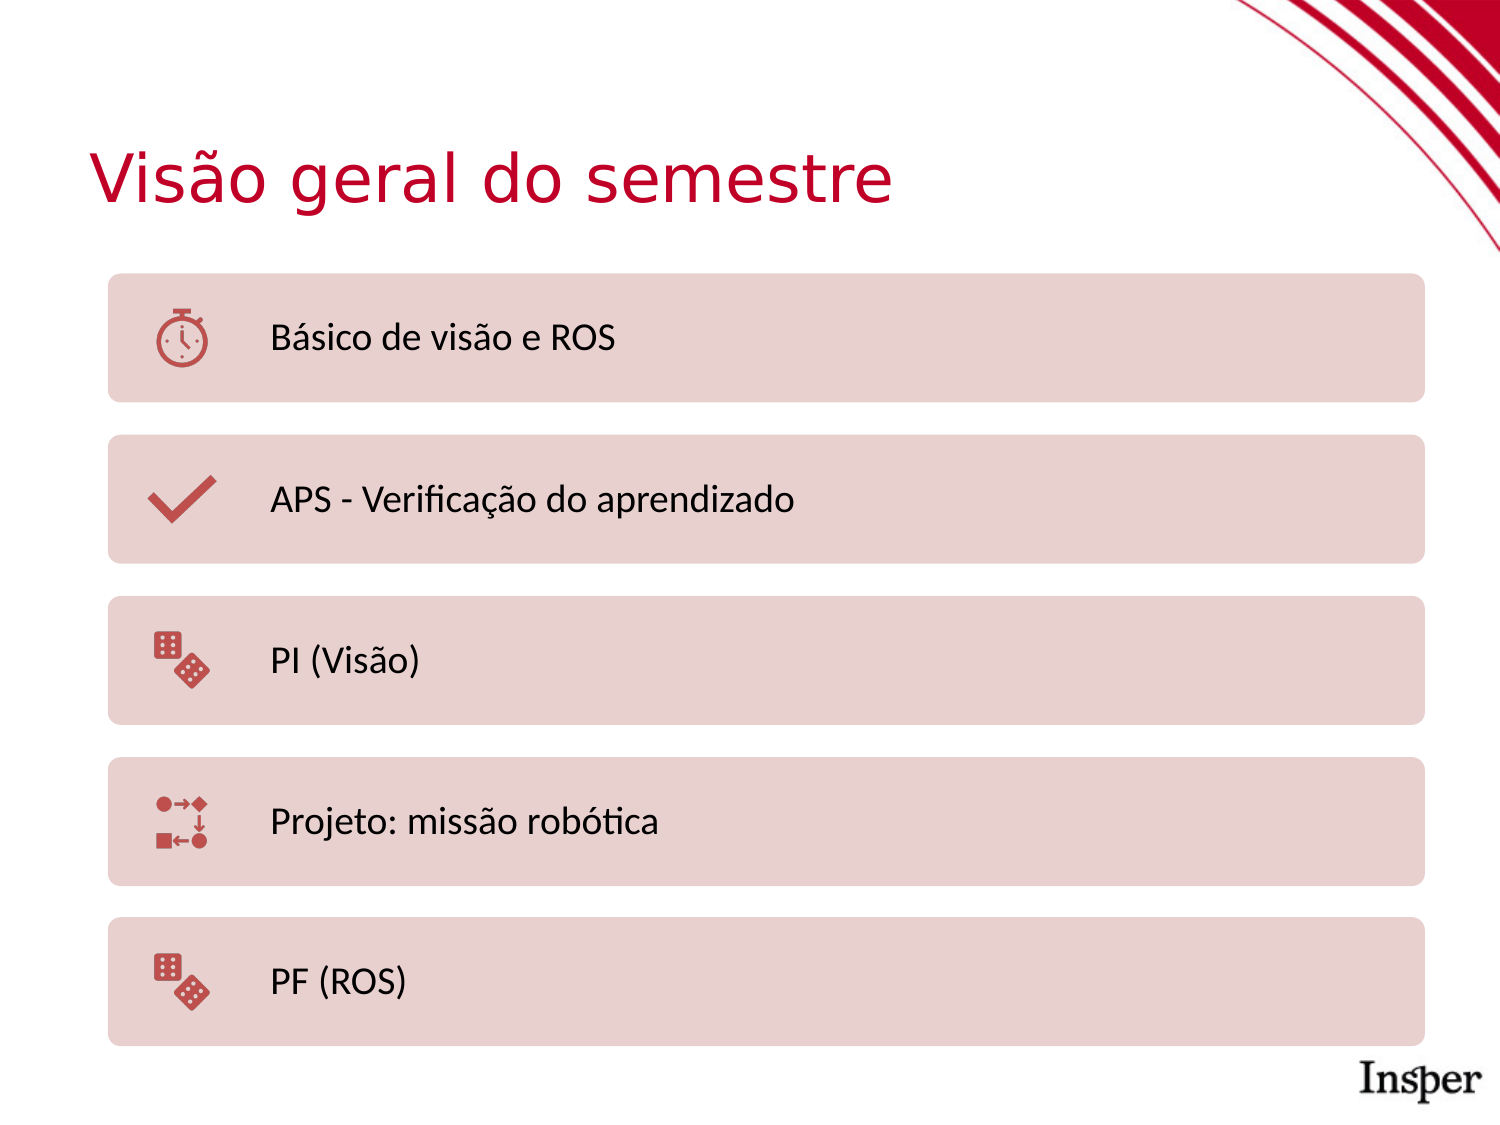

# Visão geral do semestre

Básico de visão e ROS

APS - Verificação do aprendizado

PI (Visão)

Projeto: missão robótica

PF (ROS)